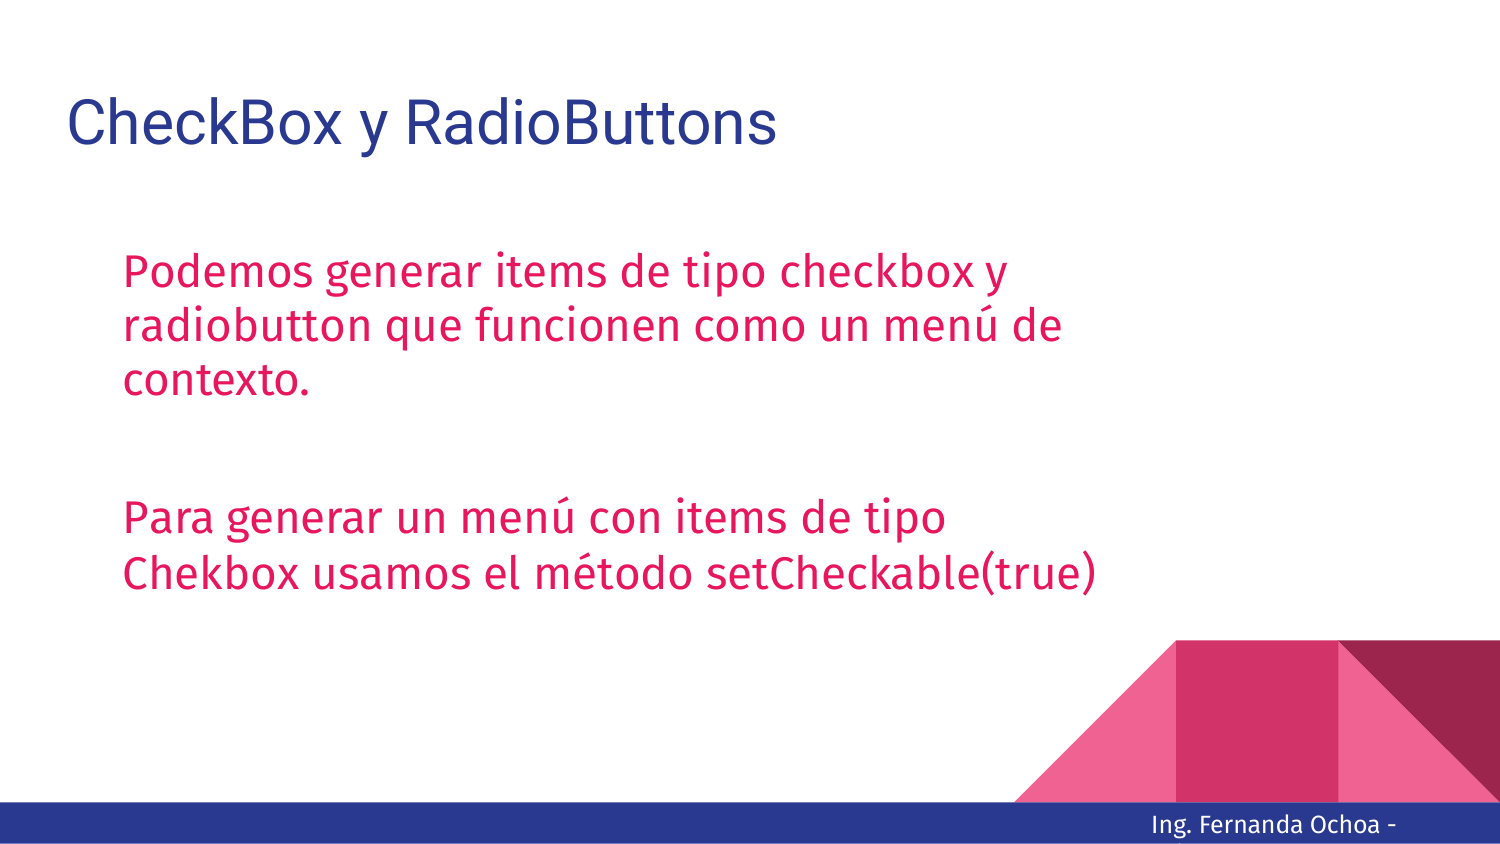

# CheckBox y RadioButtons
Podemos generar items de tipo checkbox y radiobutton que funcionen como un menú de contexto.
Para generar un menú con items de tipo Chekbox usamos el método setCheckable(true)
Ing. Fernanda Ochoa - @imonsh